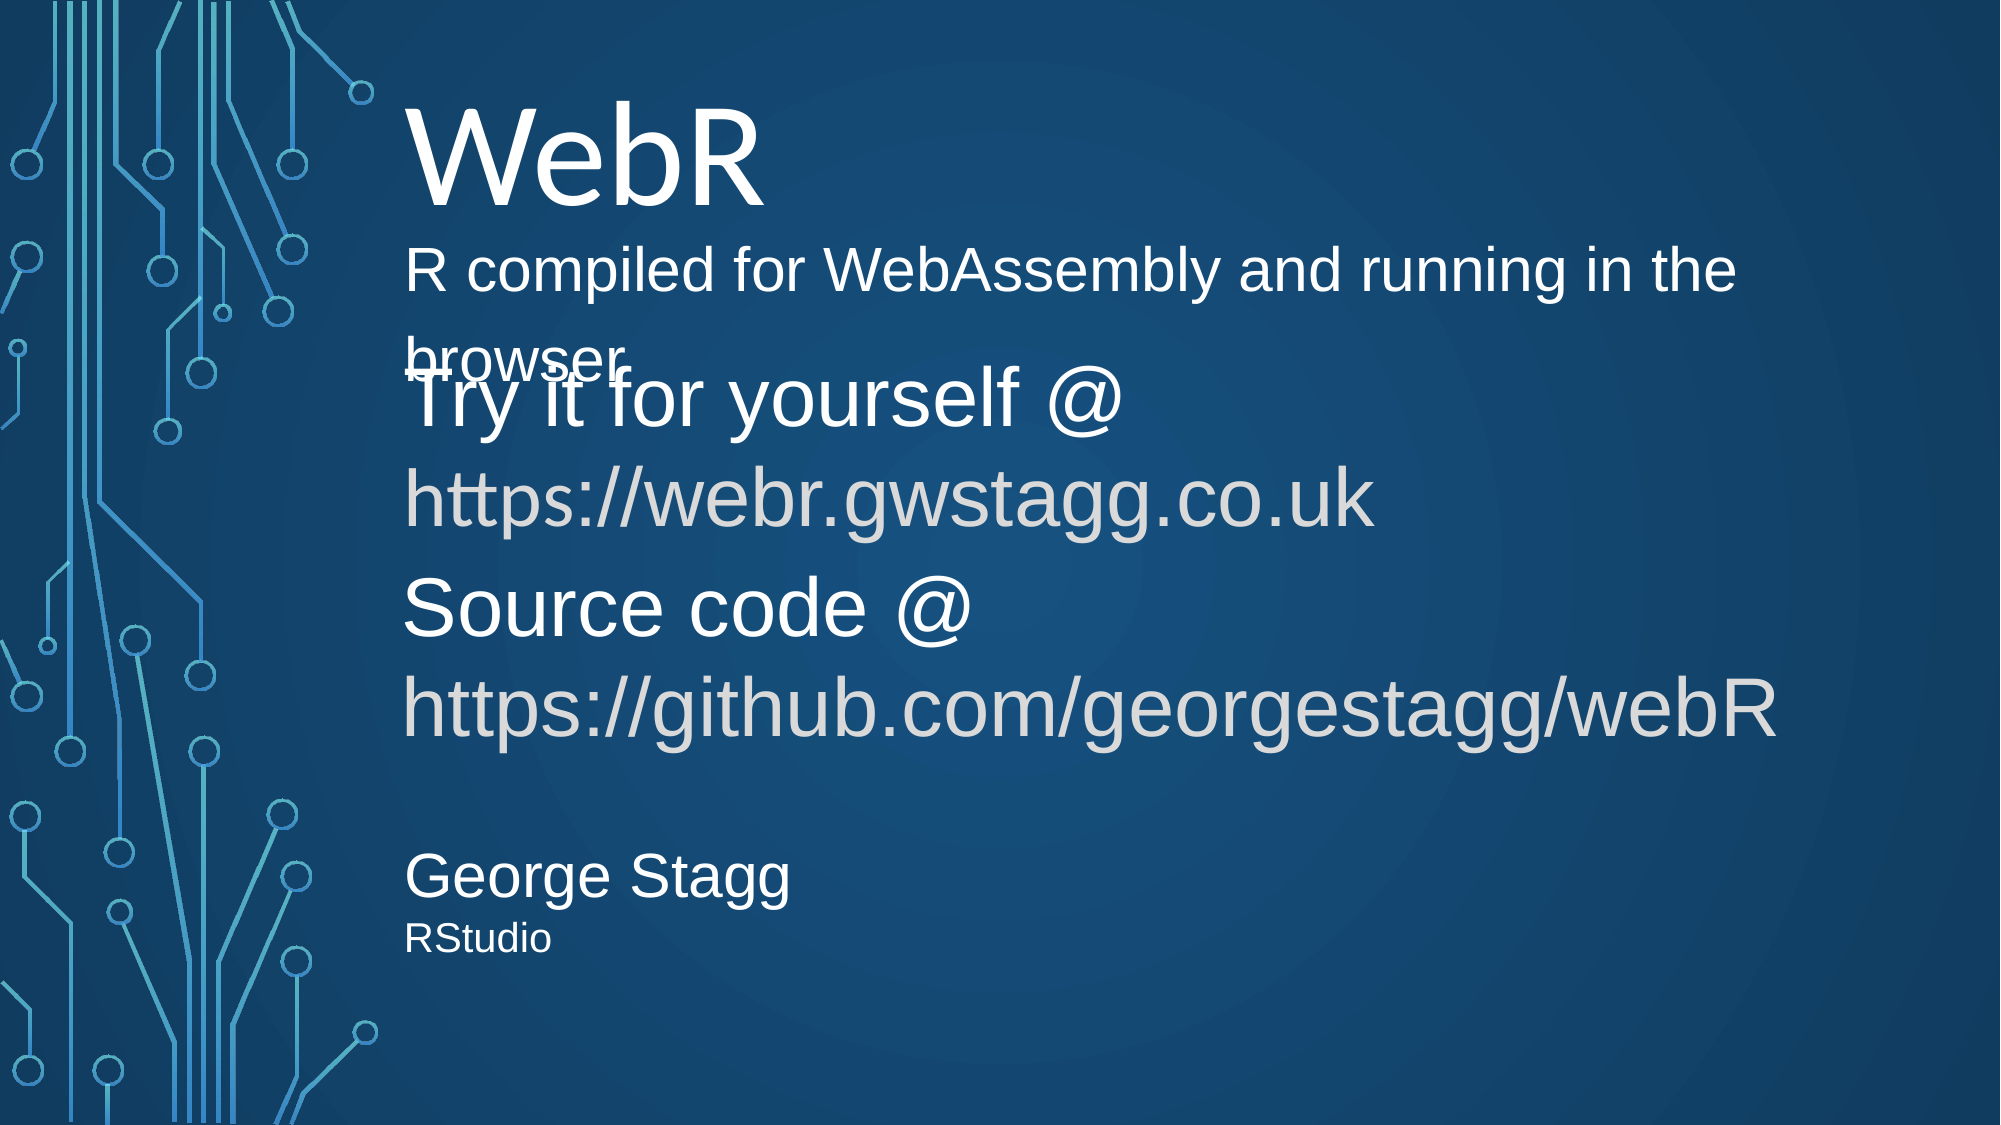

# WebR
R compiled for WebAssembly and running in the browser
Try it for yourself @ https://webr.gwstagg.co.uk

Source code @ https://github.com/georgestagg/webR
George Stagg
RStudio